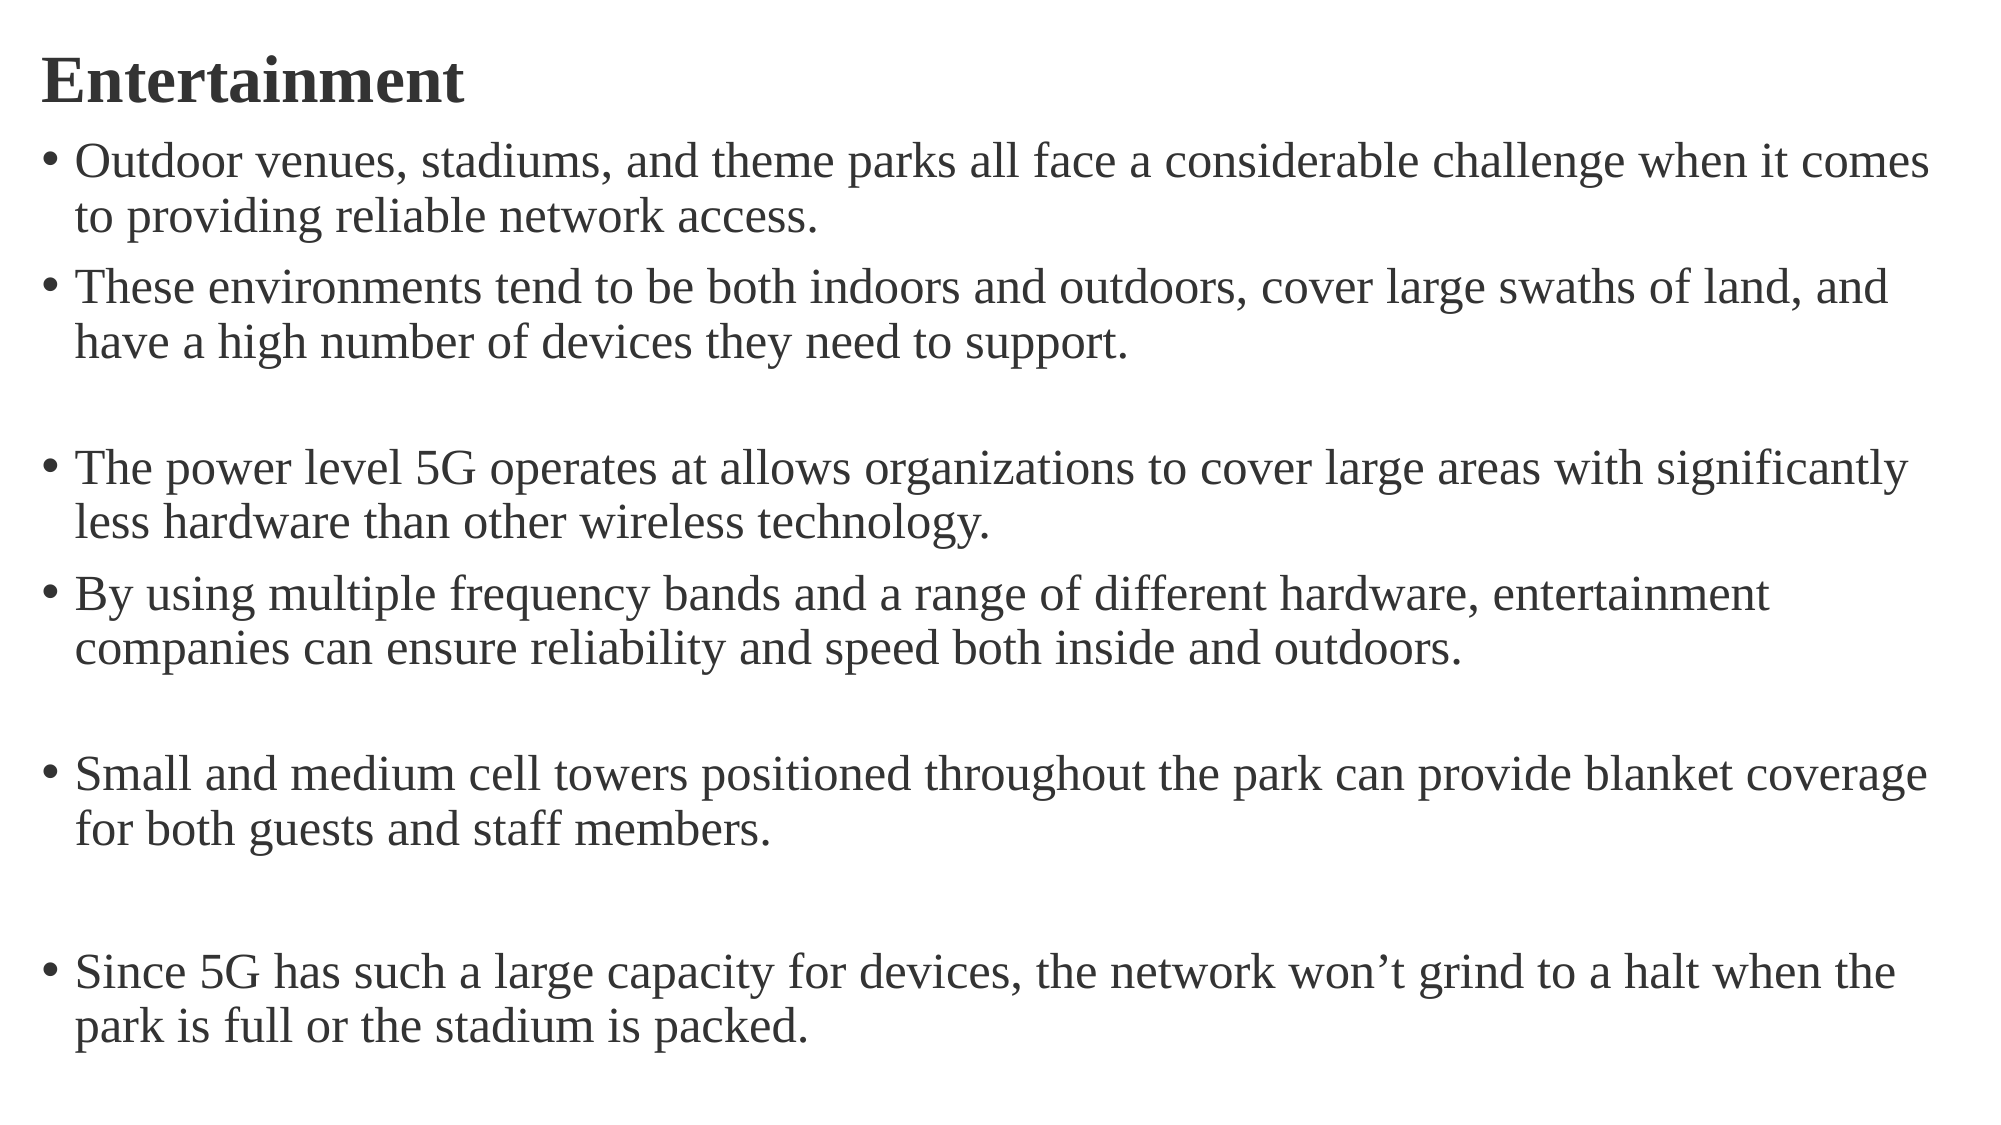

Entertainment
Outdoor venues, stadiums, and theme parks all face a considerable challenge when it comes to providing reliable network access.
These environments tend to be both indoors and outdoors, cover large swaths of land, and have a high number of devices they need to support.
The power level 5G operates at allows organizations to cover large areas with significantly less hardware than other wireless technology.
By using multiple frequency bands and a range of different hardware, entertainment companies can ensure reliability and speed both inside and outdoors.
Small and medium cell towers positioned throughout the park can provide blanket coverage for both guests and staff members.

Since 5G has such a large capacity for devices, the network won’t grind to a halt when the park is full or the stadium is packed.